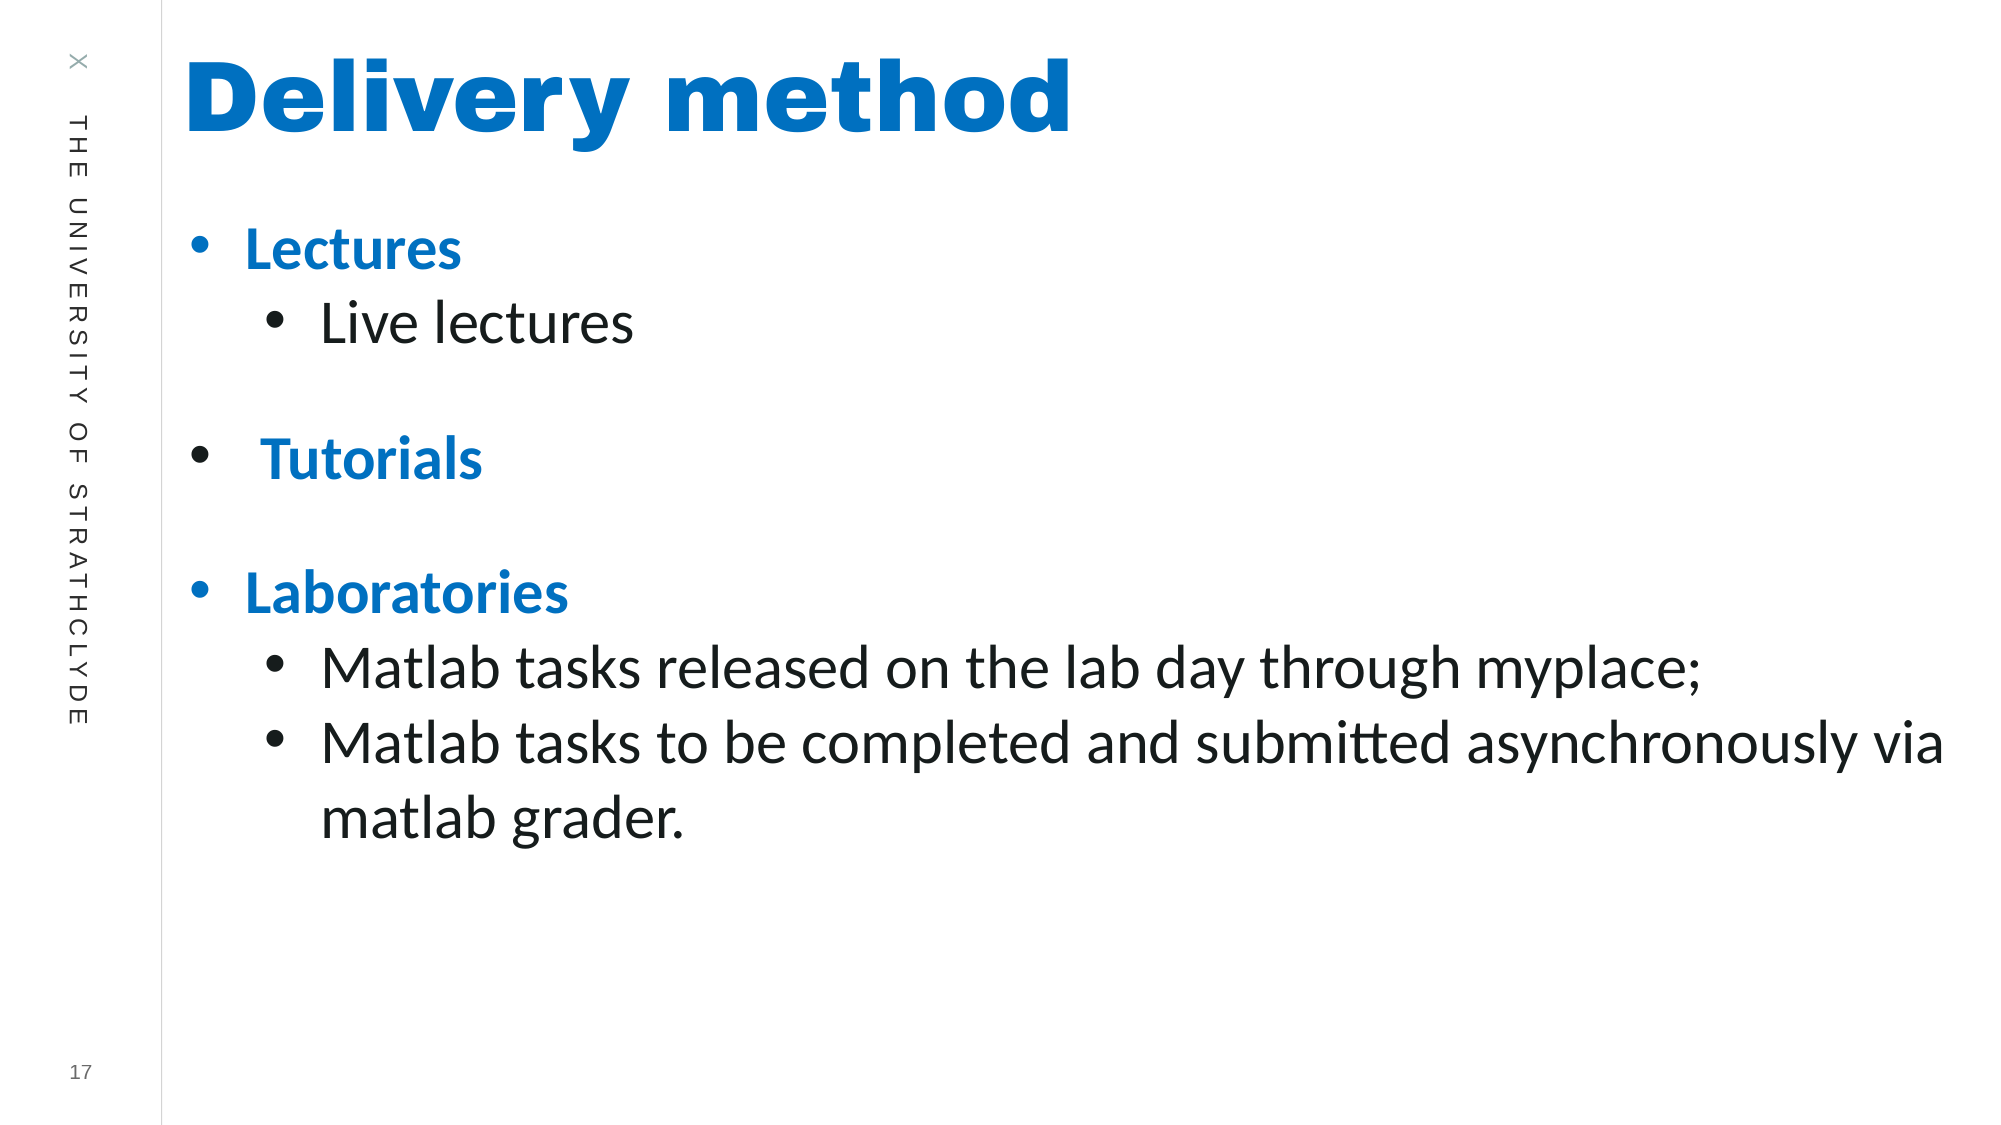

# Delivery method
Lectures
Live lectures

 Tutorials

Laboratories
Matlab tasks released on the lab day through myplace;
Matlab tasks to be completed and submitted asynchronously via matlab grader.
17